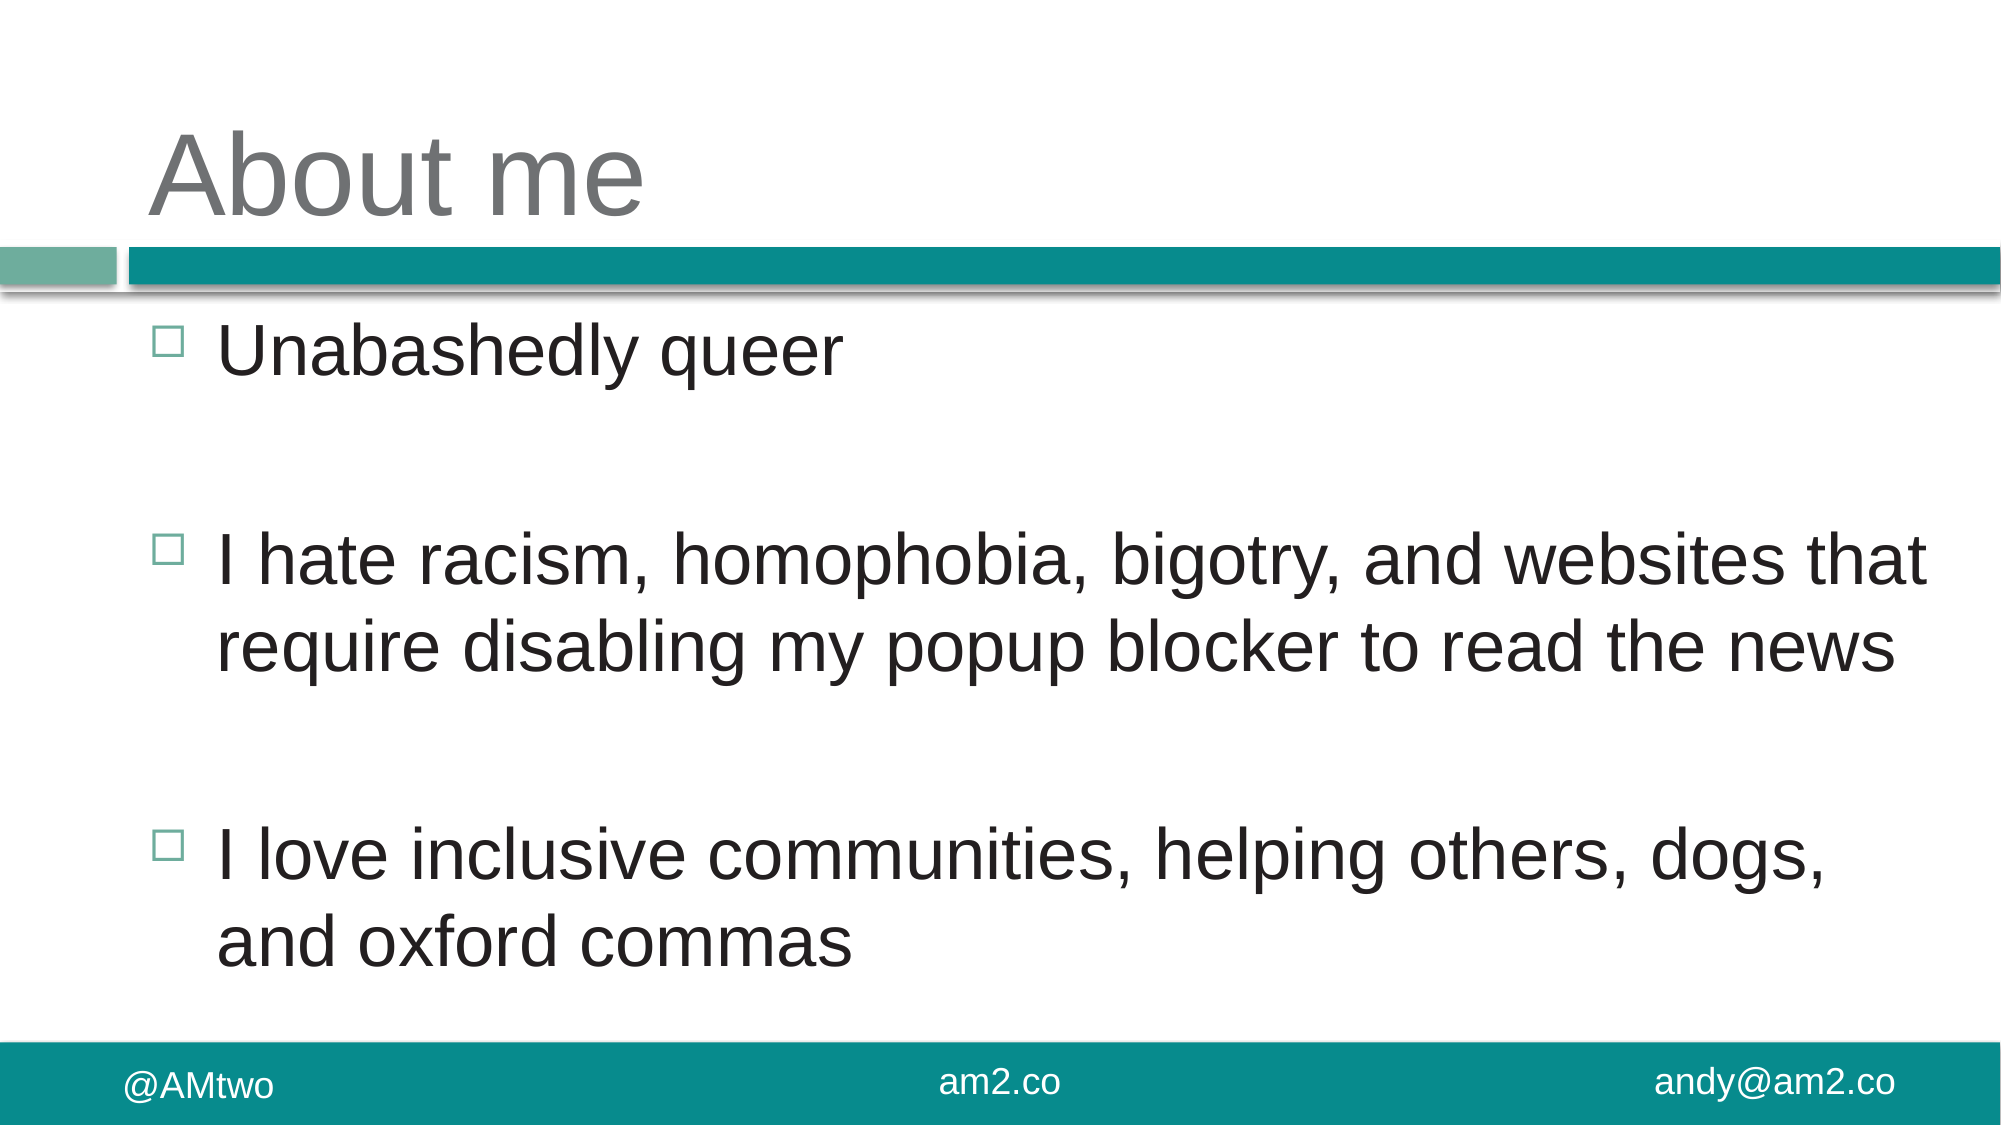

# About me
Unabashedly queer

I hate racism, homophobia, bigotry, and websites that require disabling my popup blocker to read the news

I love inclusive communities, helping others, dogs, and oxford commas